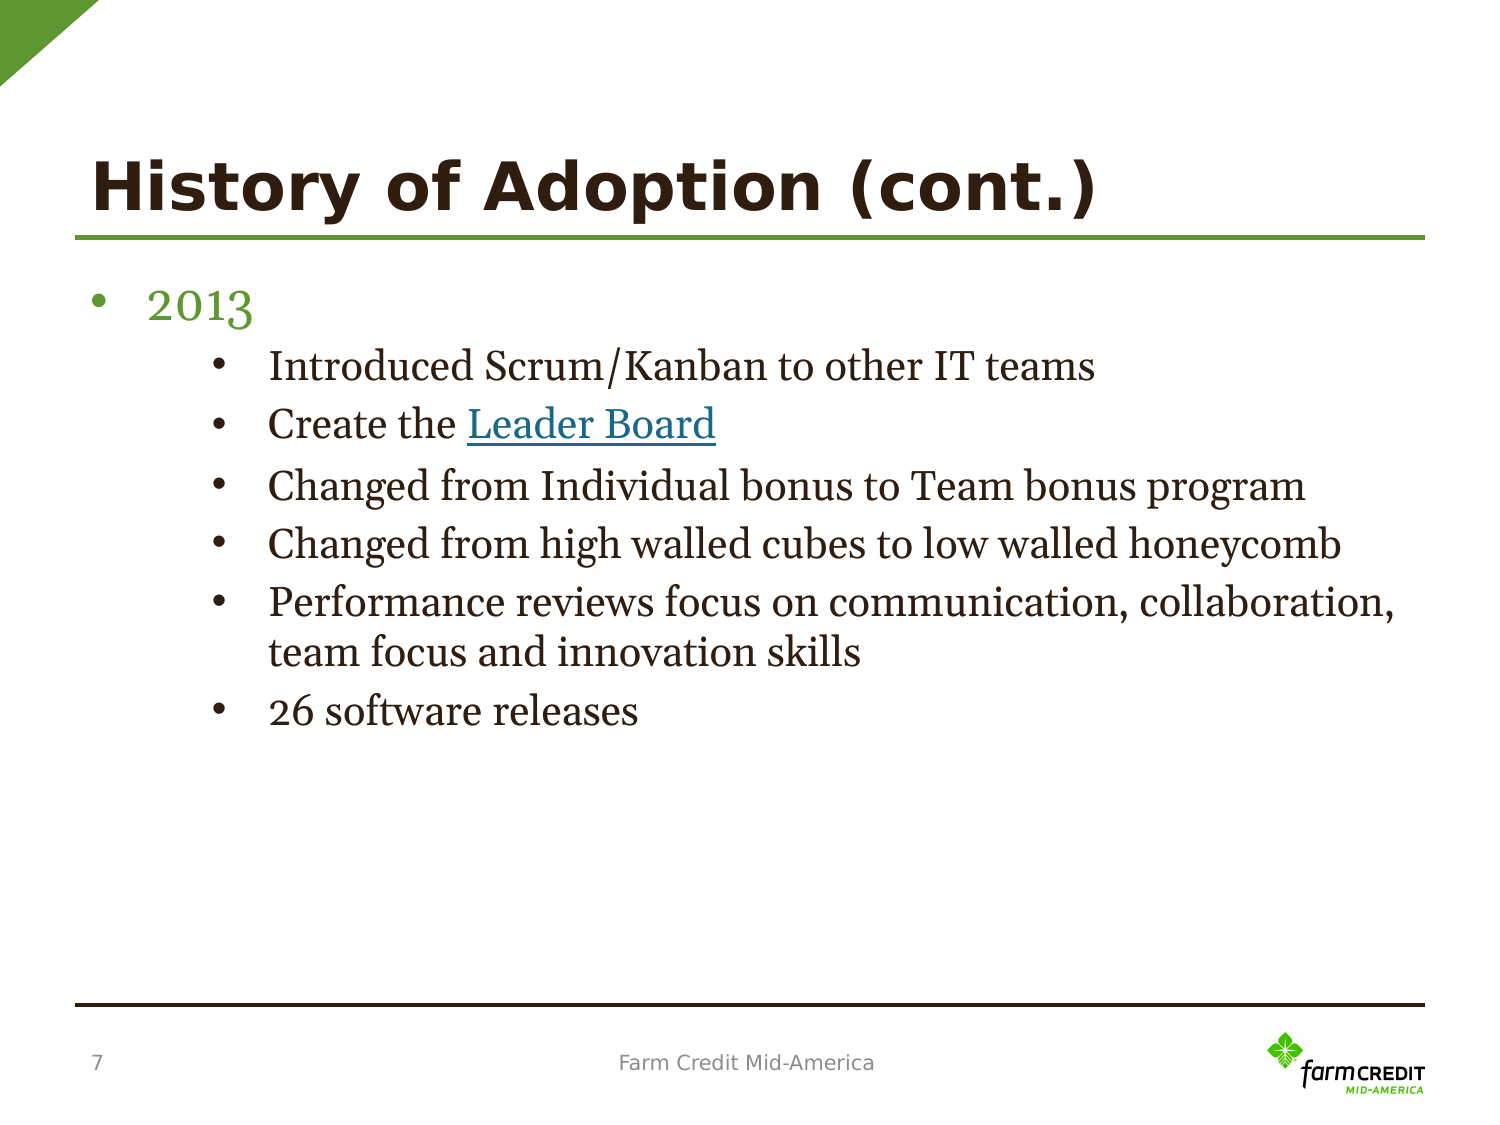

# History of Adoption (cont.)
2013
Introduced Scrum/Kanban to other IT teams
Create the Leader Board
Changed from Individual bonus to Team bonus program
Changed from high walled cubes to low walled honeycomb
Performance reviews focus on communication, collaboration, team focus and innovation skills
26 software releases

Farm Credit Mid-America
7